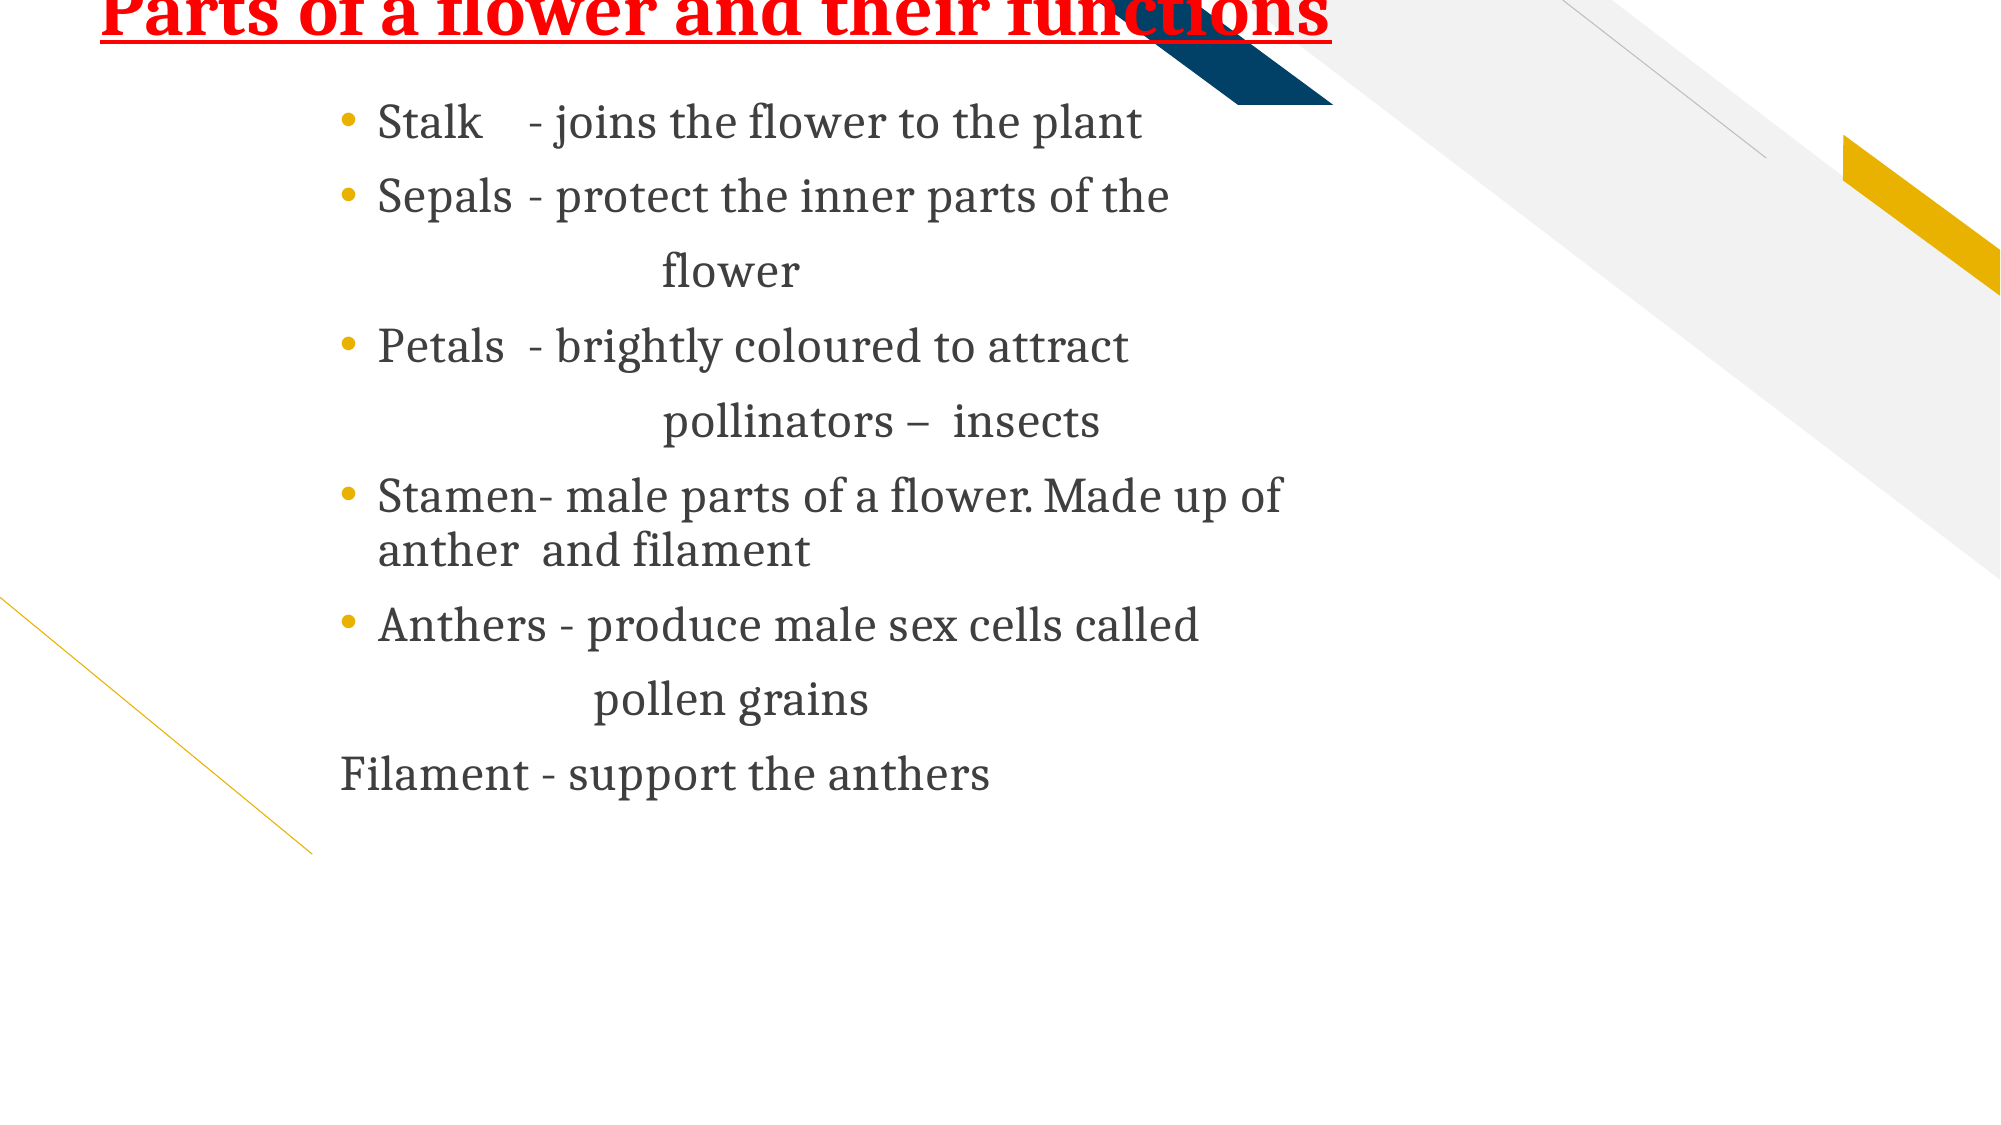

# Parts of a flower and their functions
Stalk	- joins the flower to the plant
Sepals	- protect the inner parts of the
		  flower
Petals 	- brightly coloured to attract
		  pollinators –  insects
Stamen- male parts of a flower. Made up of 	            anther  and filament
Anthers - produce male sex cells called
                       pollen grains
Filament - support the anthers